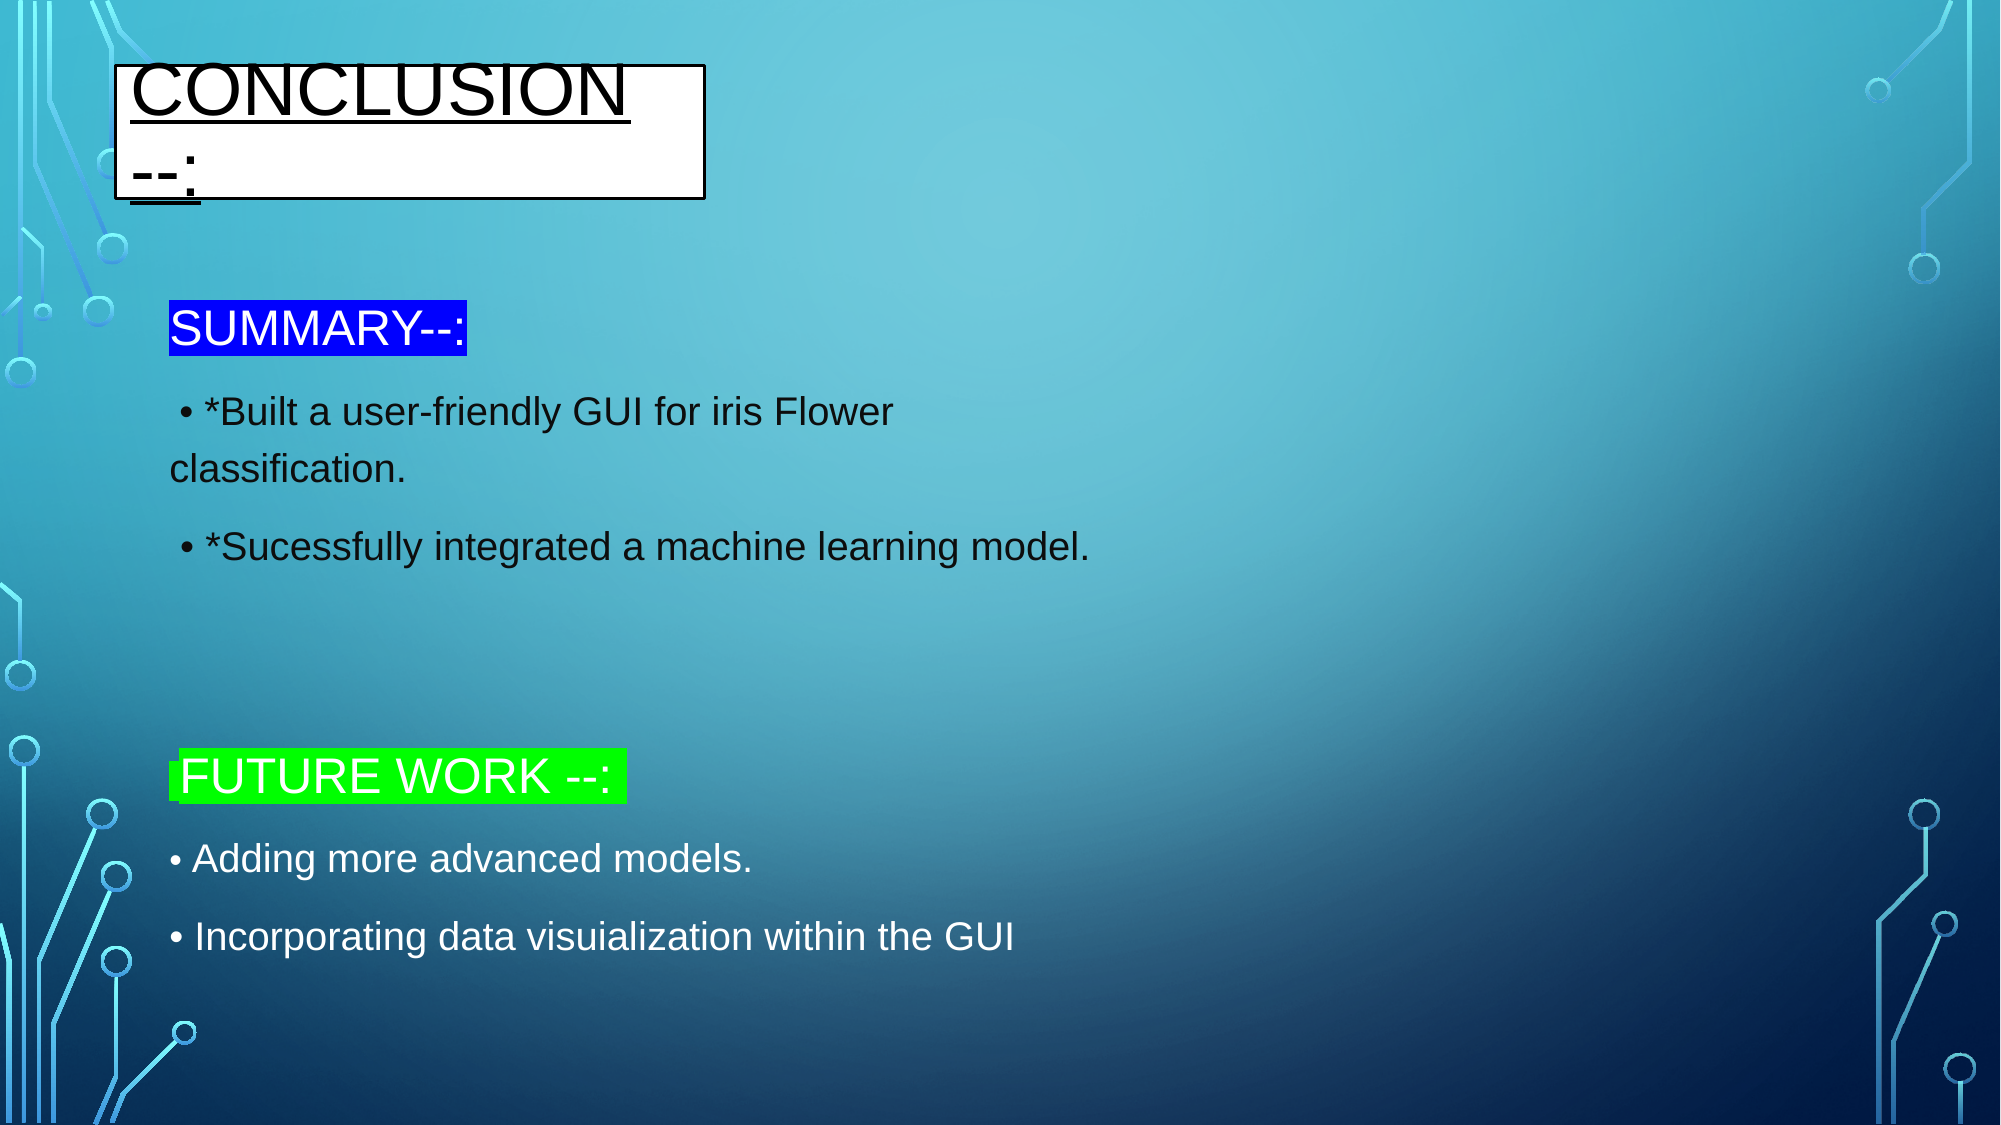

# Conclusion --:
SUMMARY--:
 • *Built a user-friendly GUI for iris Flower classification.
 • *Sucessfully integrated a machine learning model.

 FUTURE WORK --:
• Adding more advanced models.
• Incorporating data visuialization within the GUI